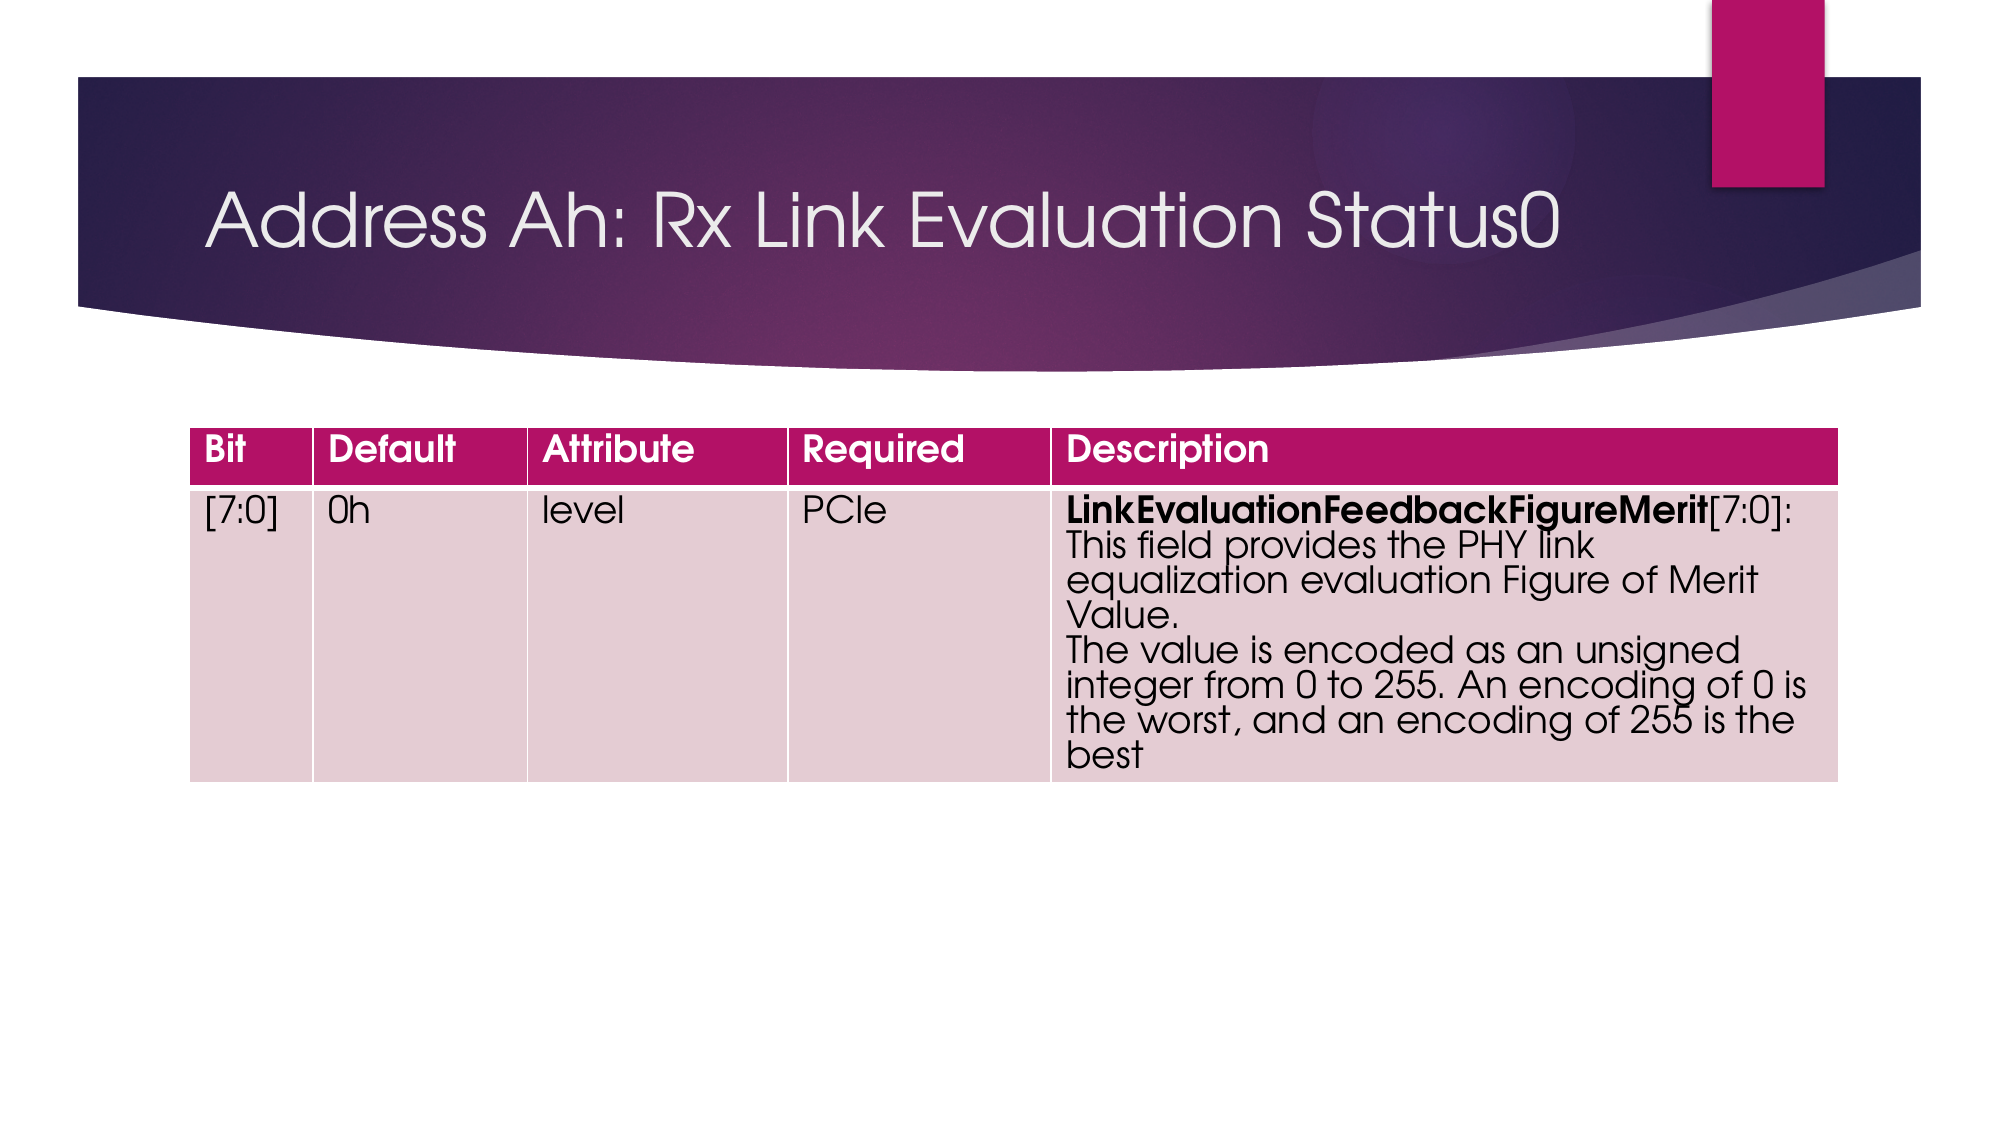

# Address Ah: Rx Link Evaluation Status0
| Bit | Default | Attribute | Required | Description |
| --- | --- | --- | --- | --- |
| [7:0] | 0h | level | PCIe | LinkEvaluationFeedbackFigureMerit[7:0]: This field provides the PHY link equalization evaluation Figure of Merit Value. The value is encoded as an unsigned integer from 0 to 255. An encoding of 0 is the worst, and an encoding of 255 is the best |